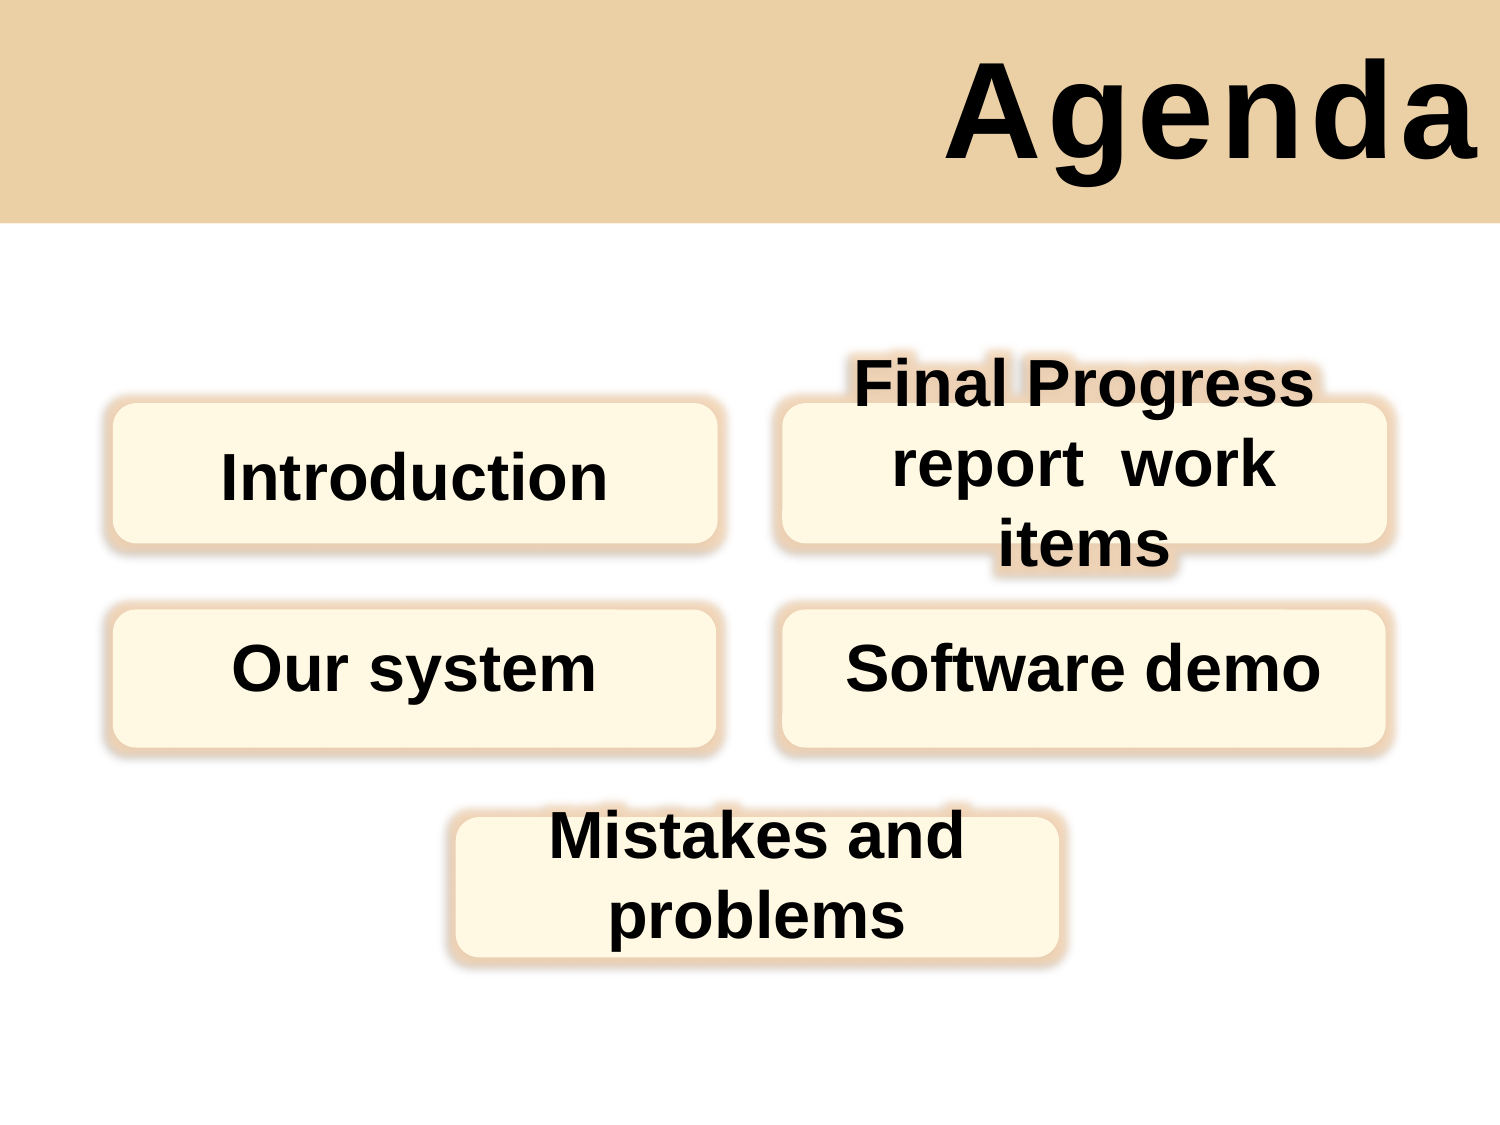

Agenda
Introduction
Final Progress report  work items

Our system

Software demo

Mistakes and problems